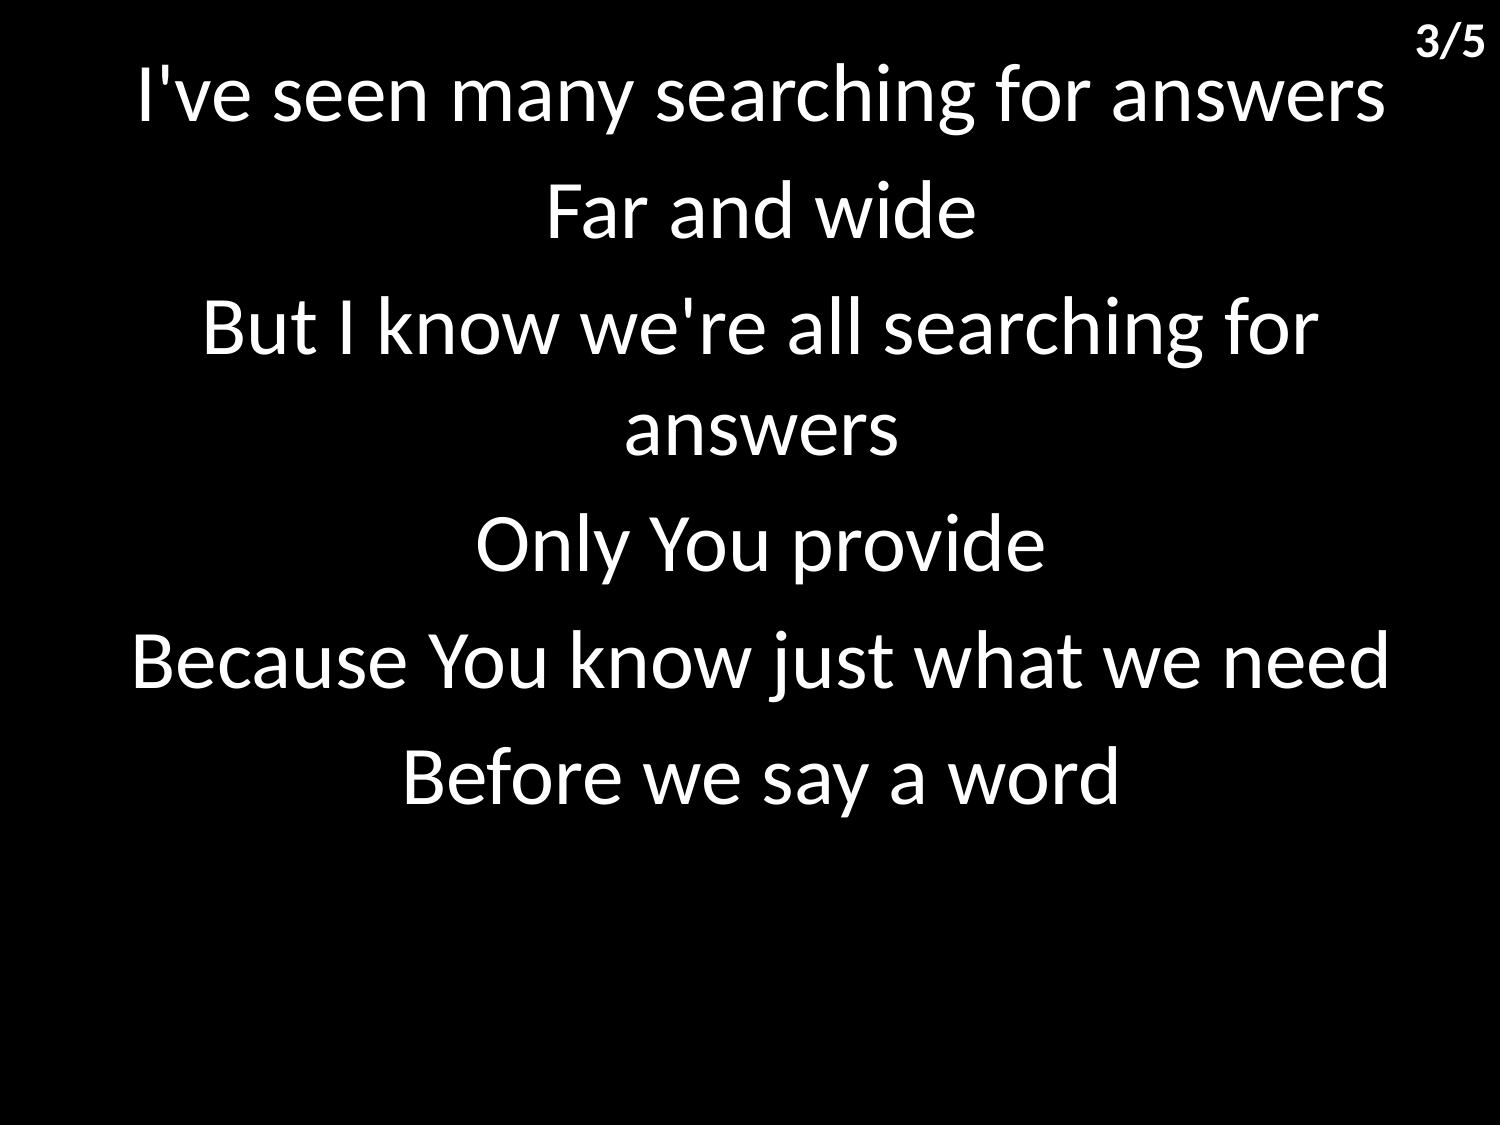

3/5
I've seen many searching for answers
Far and wide
But I know we're all searching for answers
Only You provide
Because You know just what we need
Before we say a word